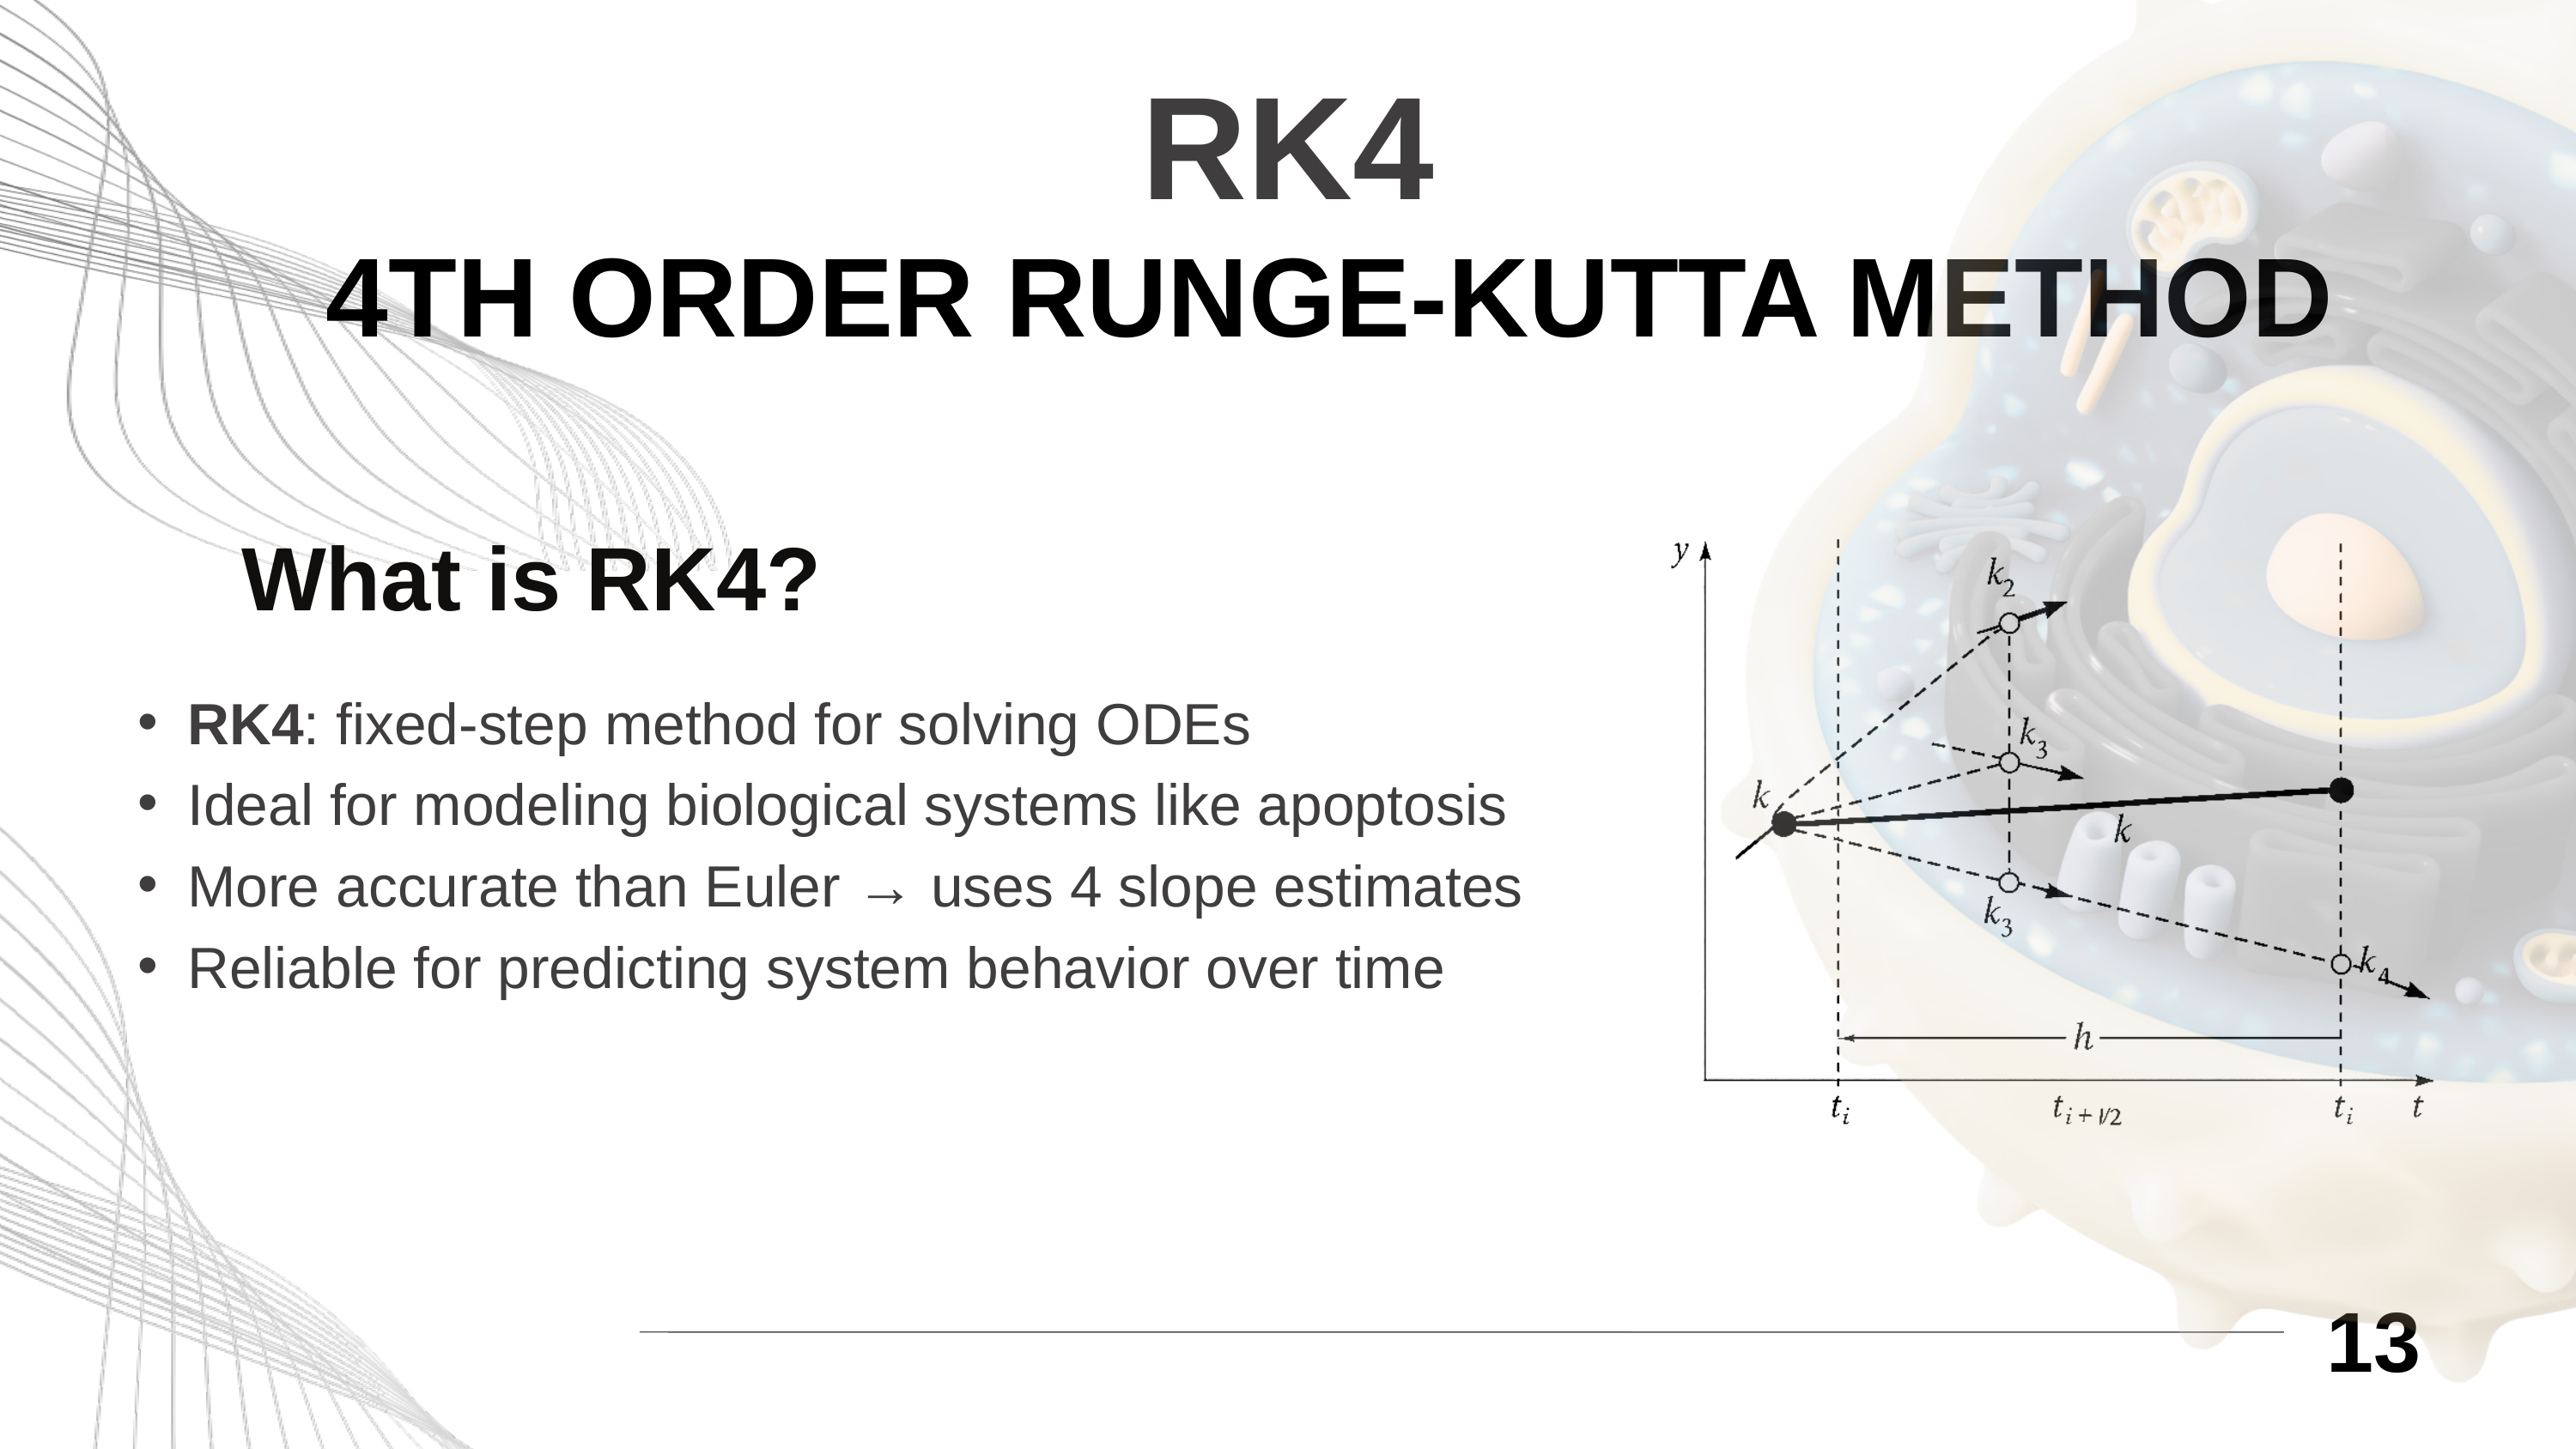

RK4
4TH ORDER RUNGE-KUTTA METHOD

What is RK4?
RK4: fixed-step method for solving ODEs
Ideal for modeling biological systems like apoptosis
More accurate than Euler → uses 4 slope estimates
Reliable for predicting system behavior over time

13